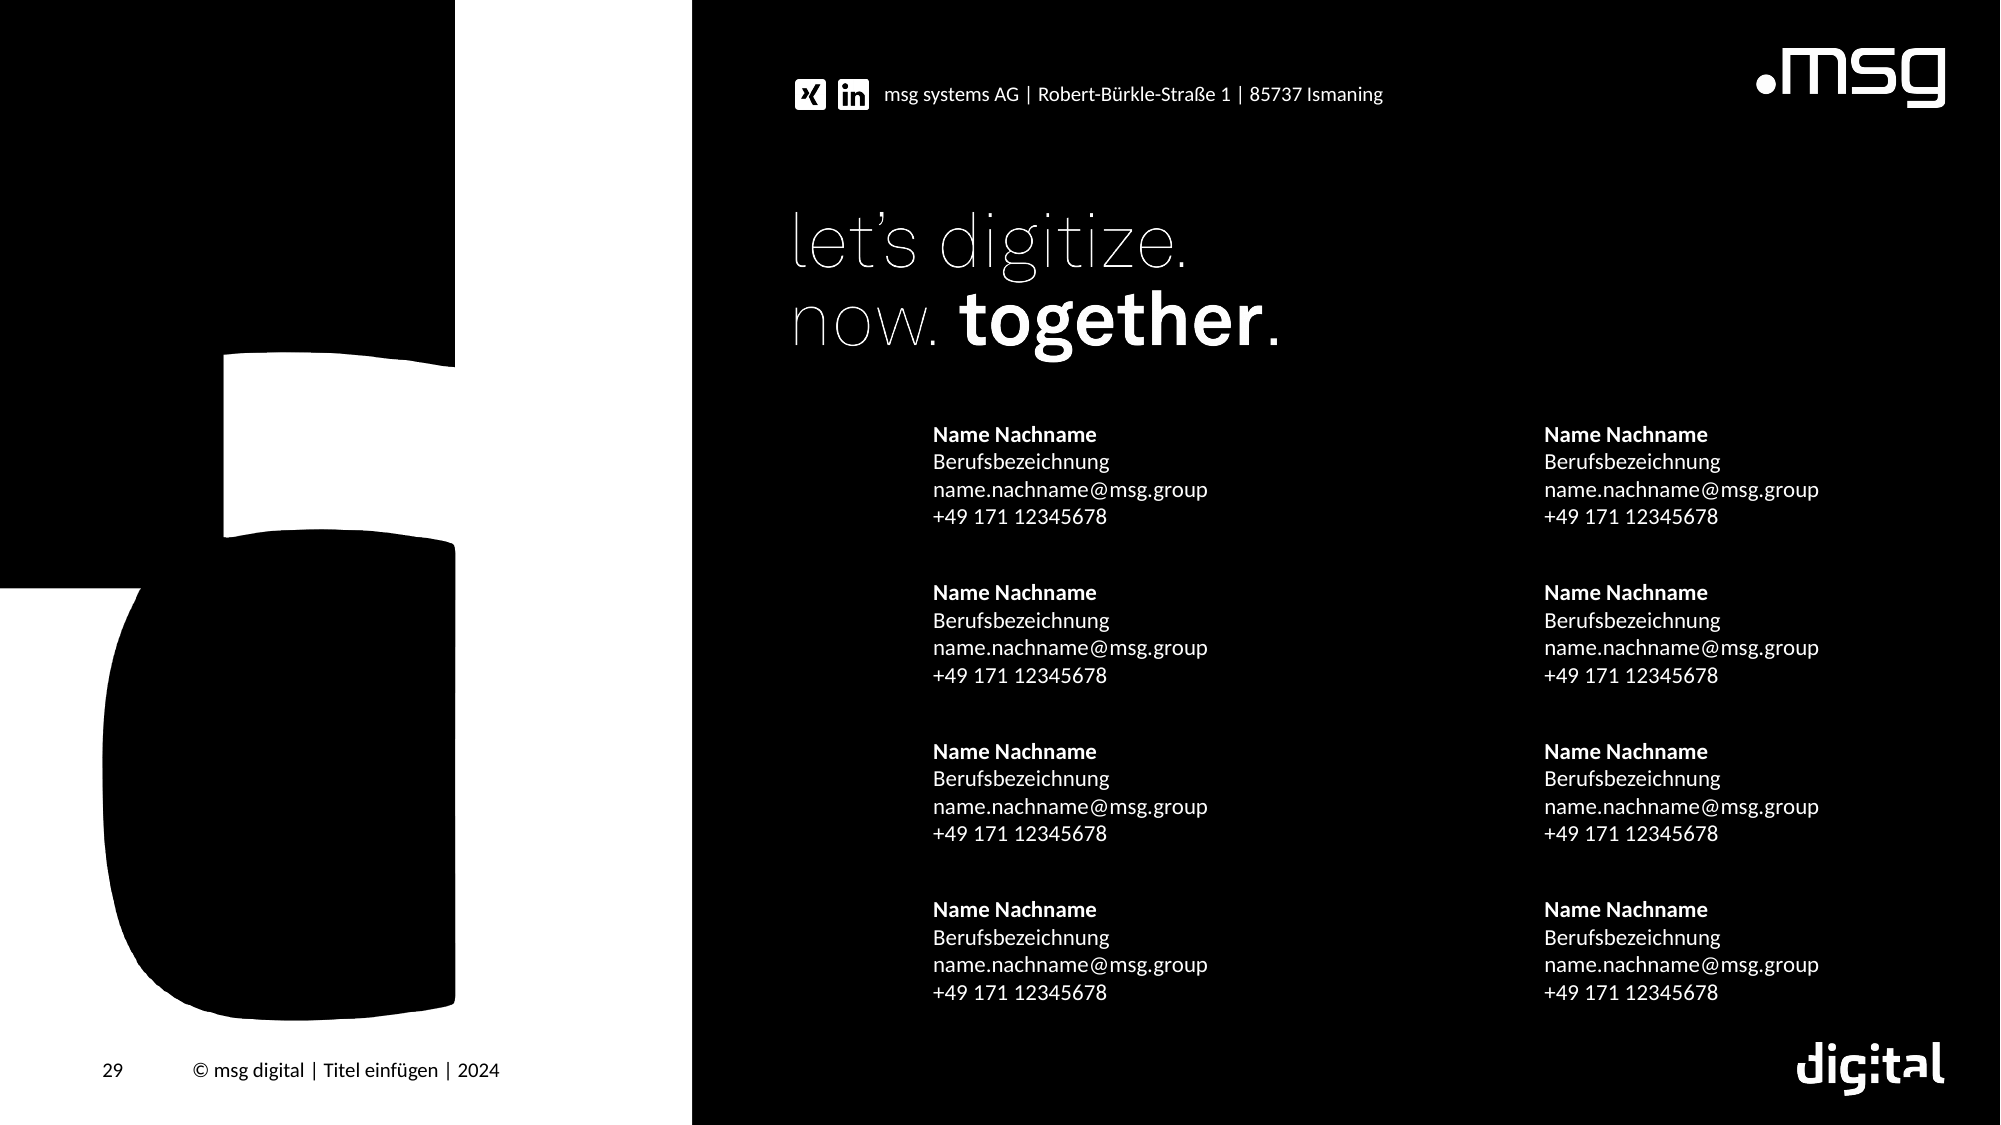

Name Nachname
Berufsbezeichnung
name.nachname@msg.group
+49 171 12345678

Name Nachname
Berufsbezeichnung
name.nachname@msg.group
+49 171 12345678

Name Nachname
Berufsbezeichnung
name.nachname@msg.group
+49 171 12345678

Name Nachname
Berufsbezeichnung
name.nachname@msg.group
+49 171 12345678

Name Nachname
Berufsbezeichnung
name.nachname@msg.group
+49 171 12345678

Name Nachname
Berufsbezeichnung
name.nachname@msg.group
+49 171 12345678

Name Nachname
Berufsbezeichnung
name.nachname@msg.group
+49 171 12345678

Name Nachname
Berufsbezeichnung
name.nachname@msg.group
+49 171 12345678
29
© msg digital | Titel einfügen | 2024